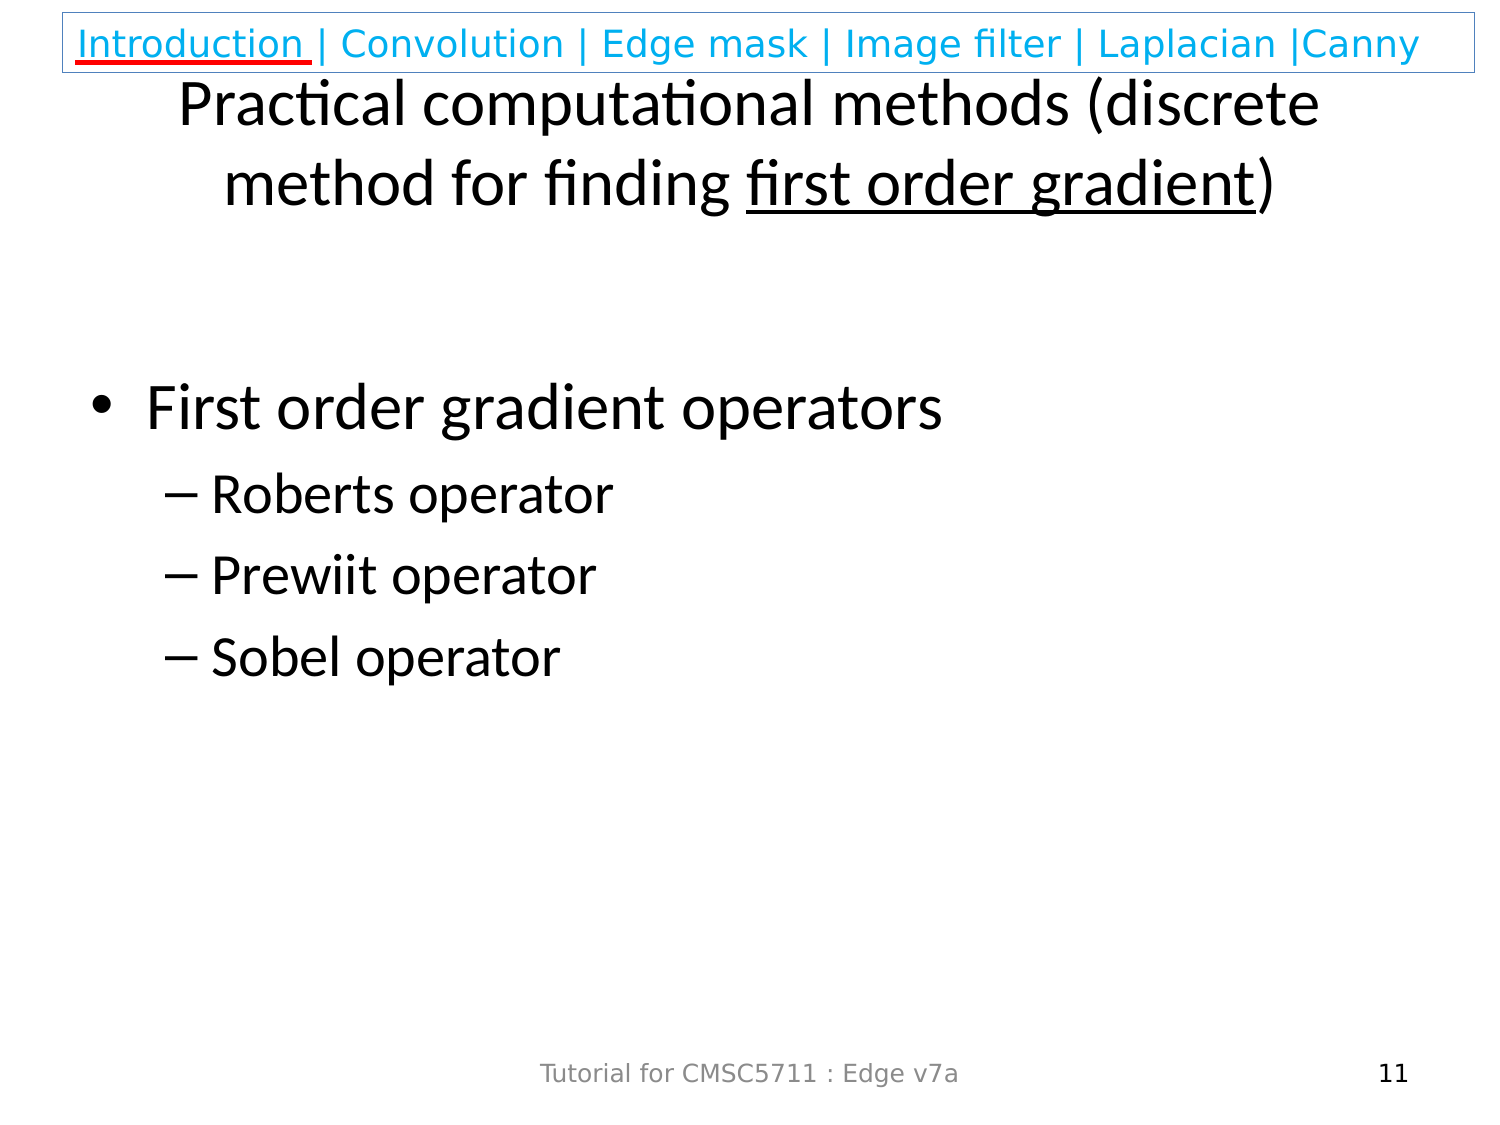

# Practical computational methods (discrete method for finding first order gradient)

First order gradient operators
Roberts operator
Prewiit operator
Sobel operator
Tutorial for CMSC5711 : Edge v7a
11